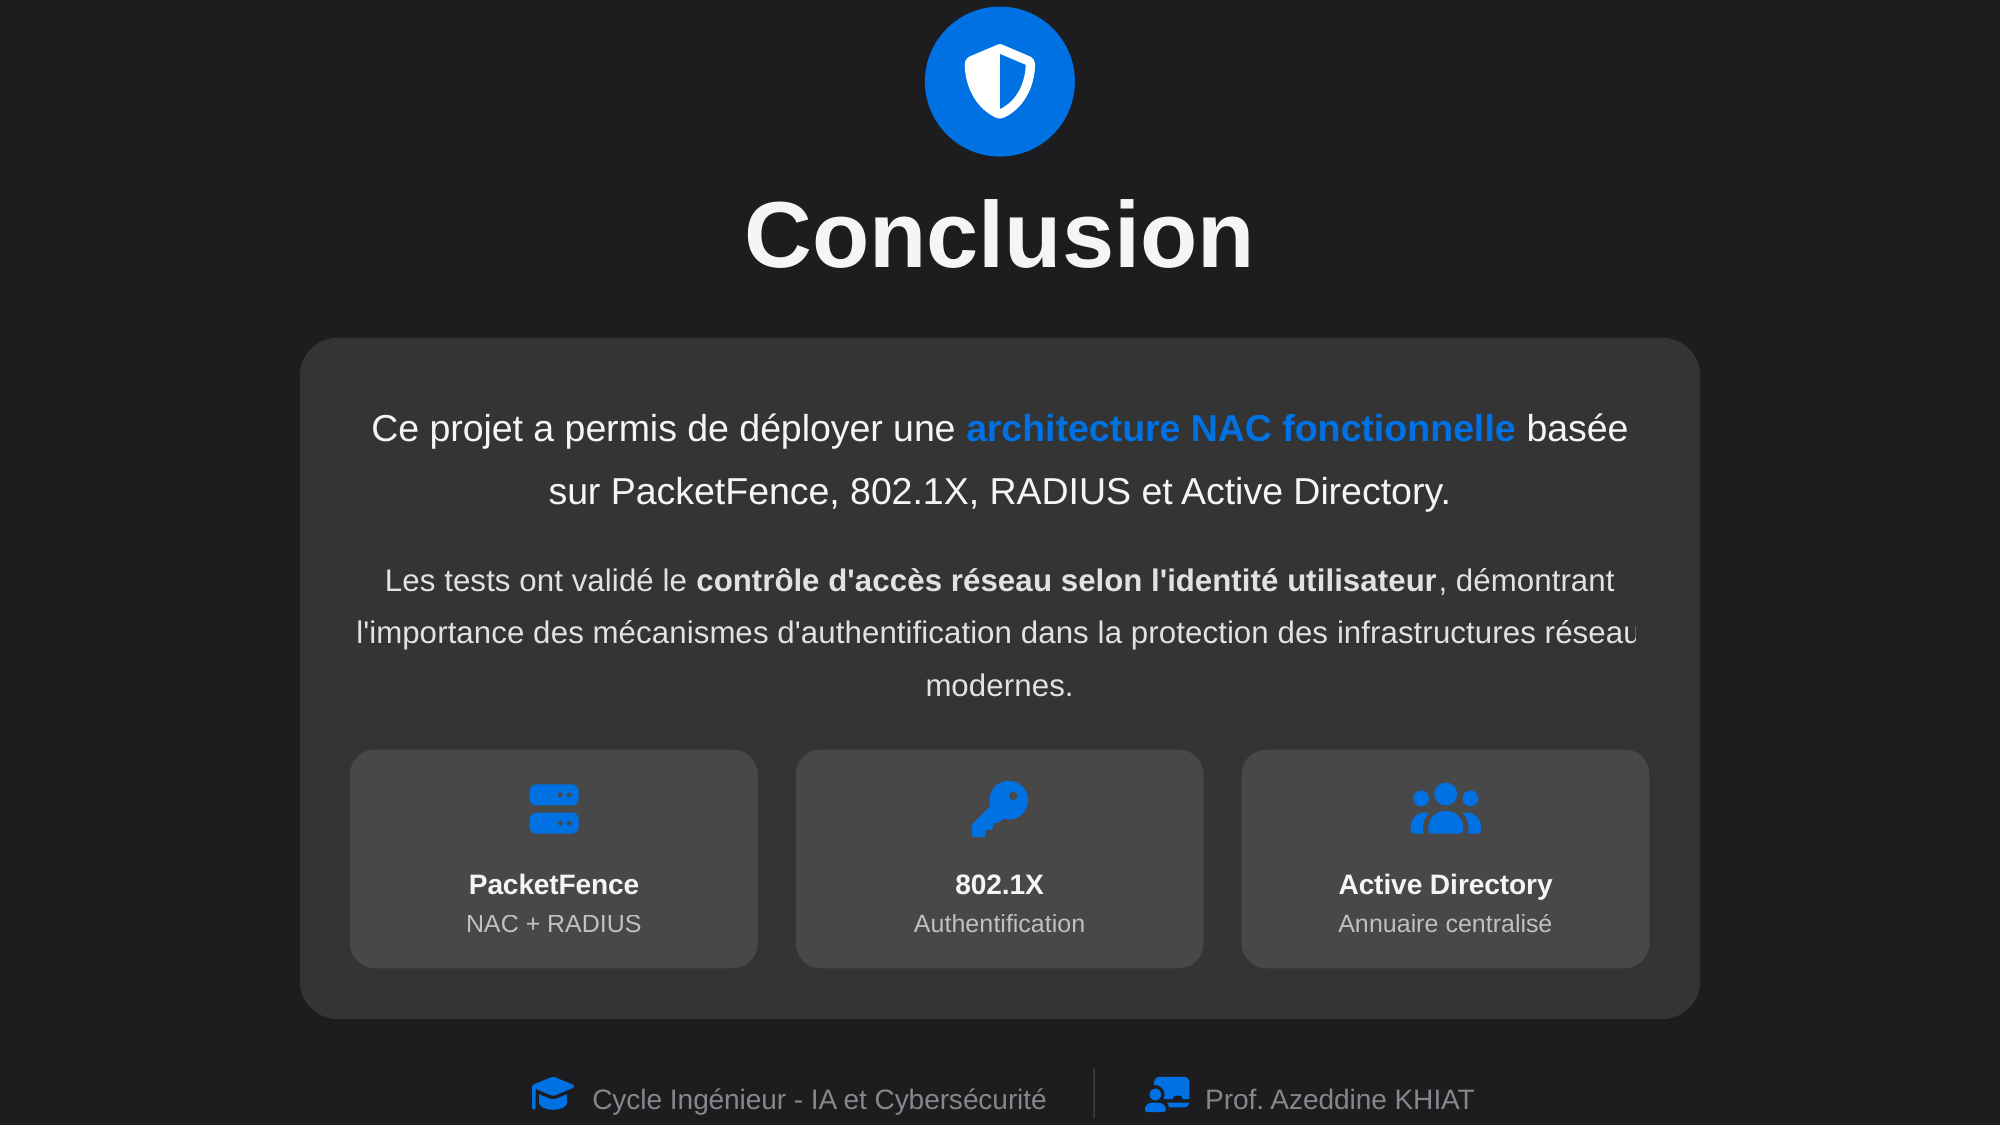

Conclusion

Ce projet a permis de déployer une architecture NAC fonctionnelle basée sur PacketFence, 802.1X, RADIUS et Active Directory.
Les tests ont validé le contrôle d'accès réseau selon l'identité utilisateur, démontrant l'importance des mécanismes d'authentification dans la protection des infrastructures réseau modernes.

PacketFence
802.1X
Active Directory
NAC + RADIUS
Authentification
Annuaire centralisé

Cycle Ingénieur - IA et Cybersécurité
Prof. Azeddine KHIAT